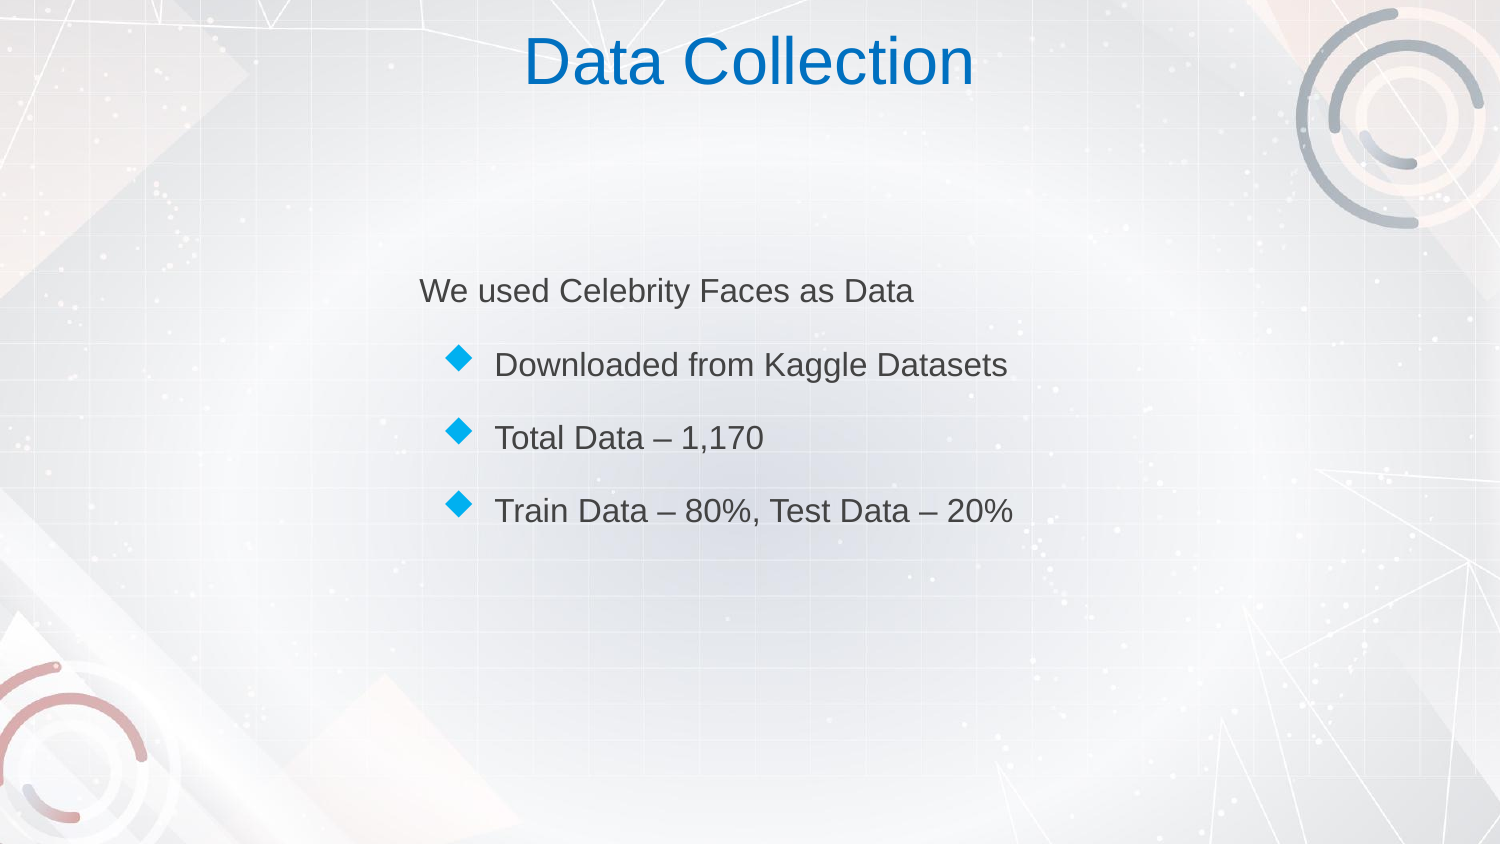

Data Collection
We used Celebrity Faces as Data
Downloaded from Kaggle Datasets
Total Data – 1,170
Train Data – 80%, Test Data – 20%